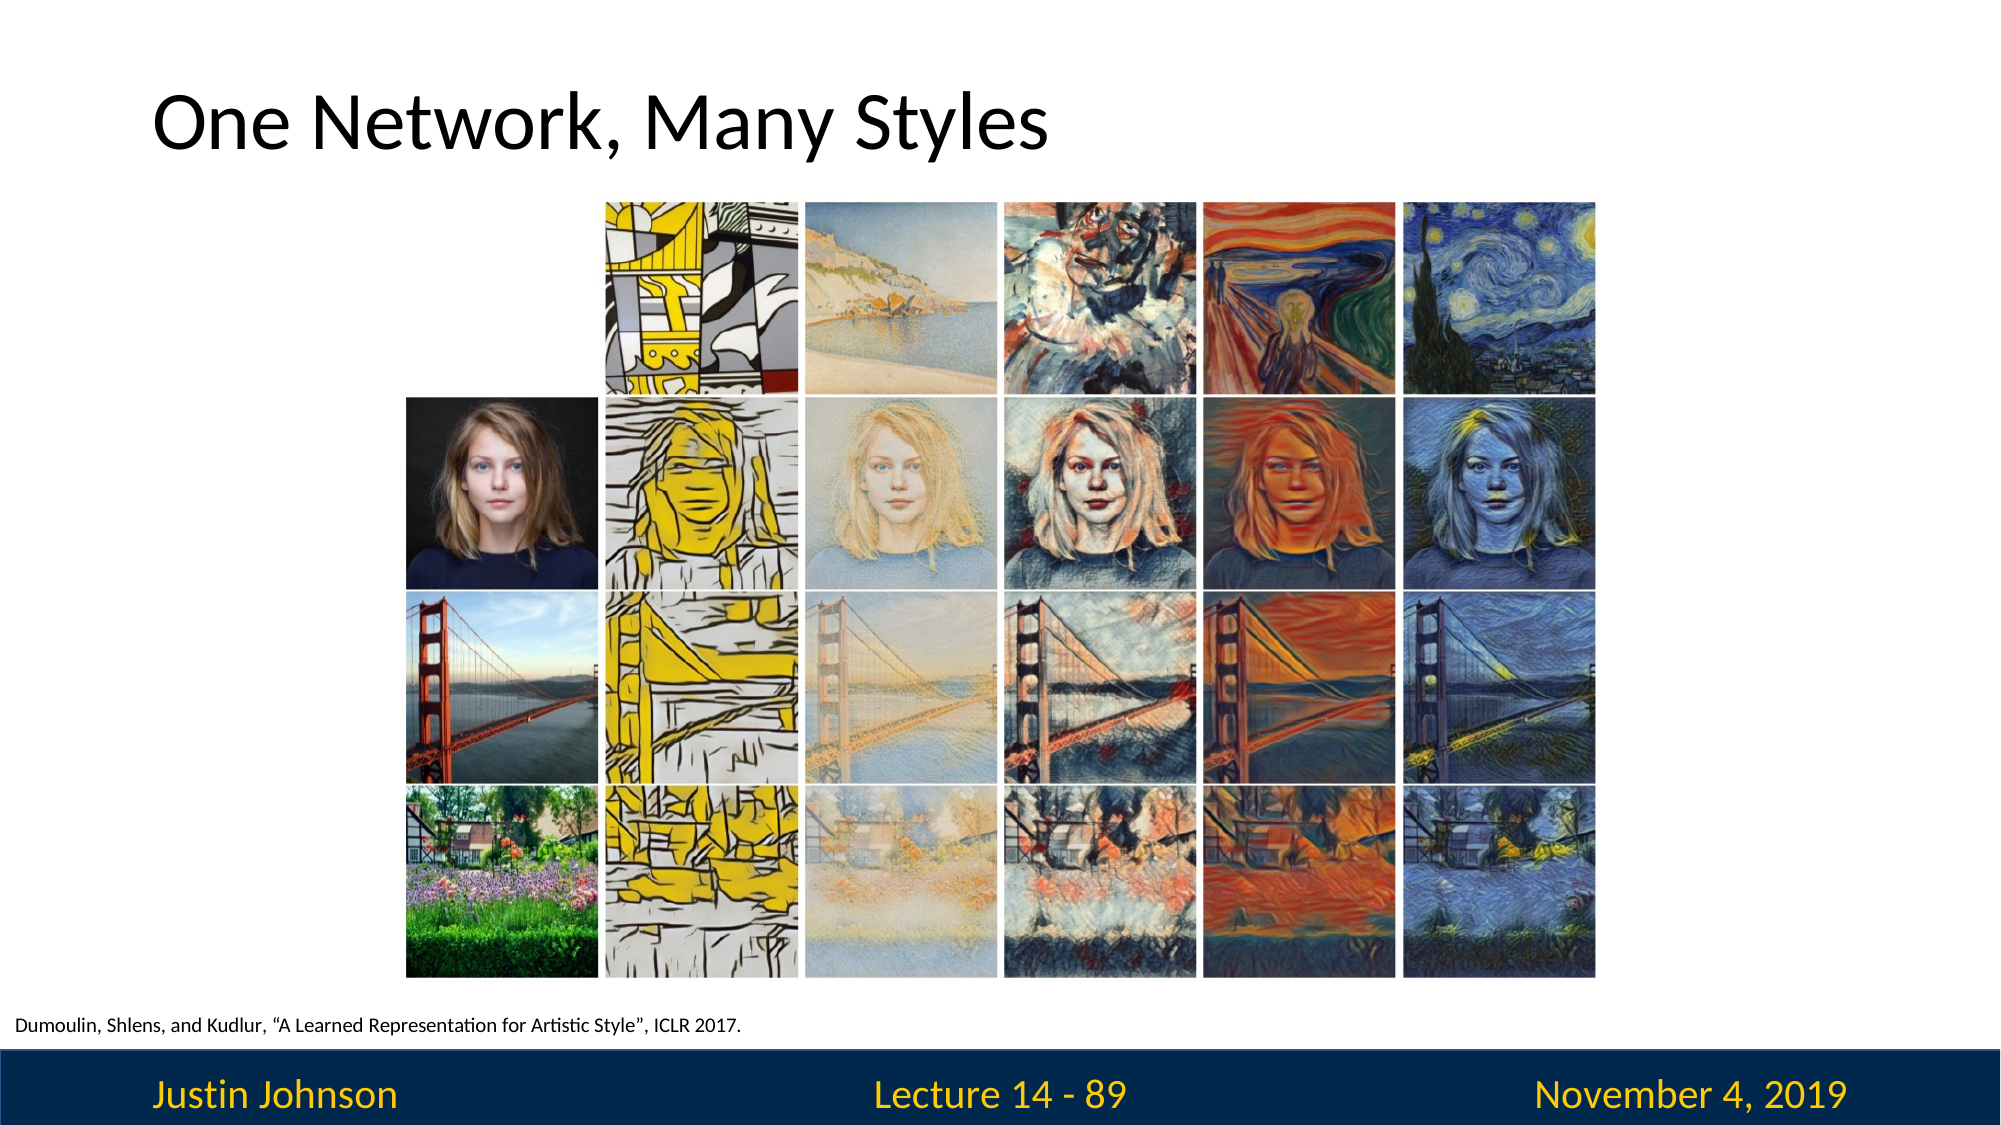

# One Network, Many Styles

Dumoulin, Shlens, and Kudlur, “A Learned Representation for Artistic Style”, ICLR 2017.
Justin Johnson
November 4, 2019
Lecture 14 - 89